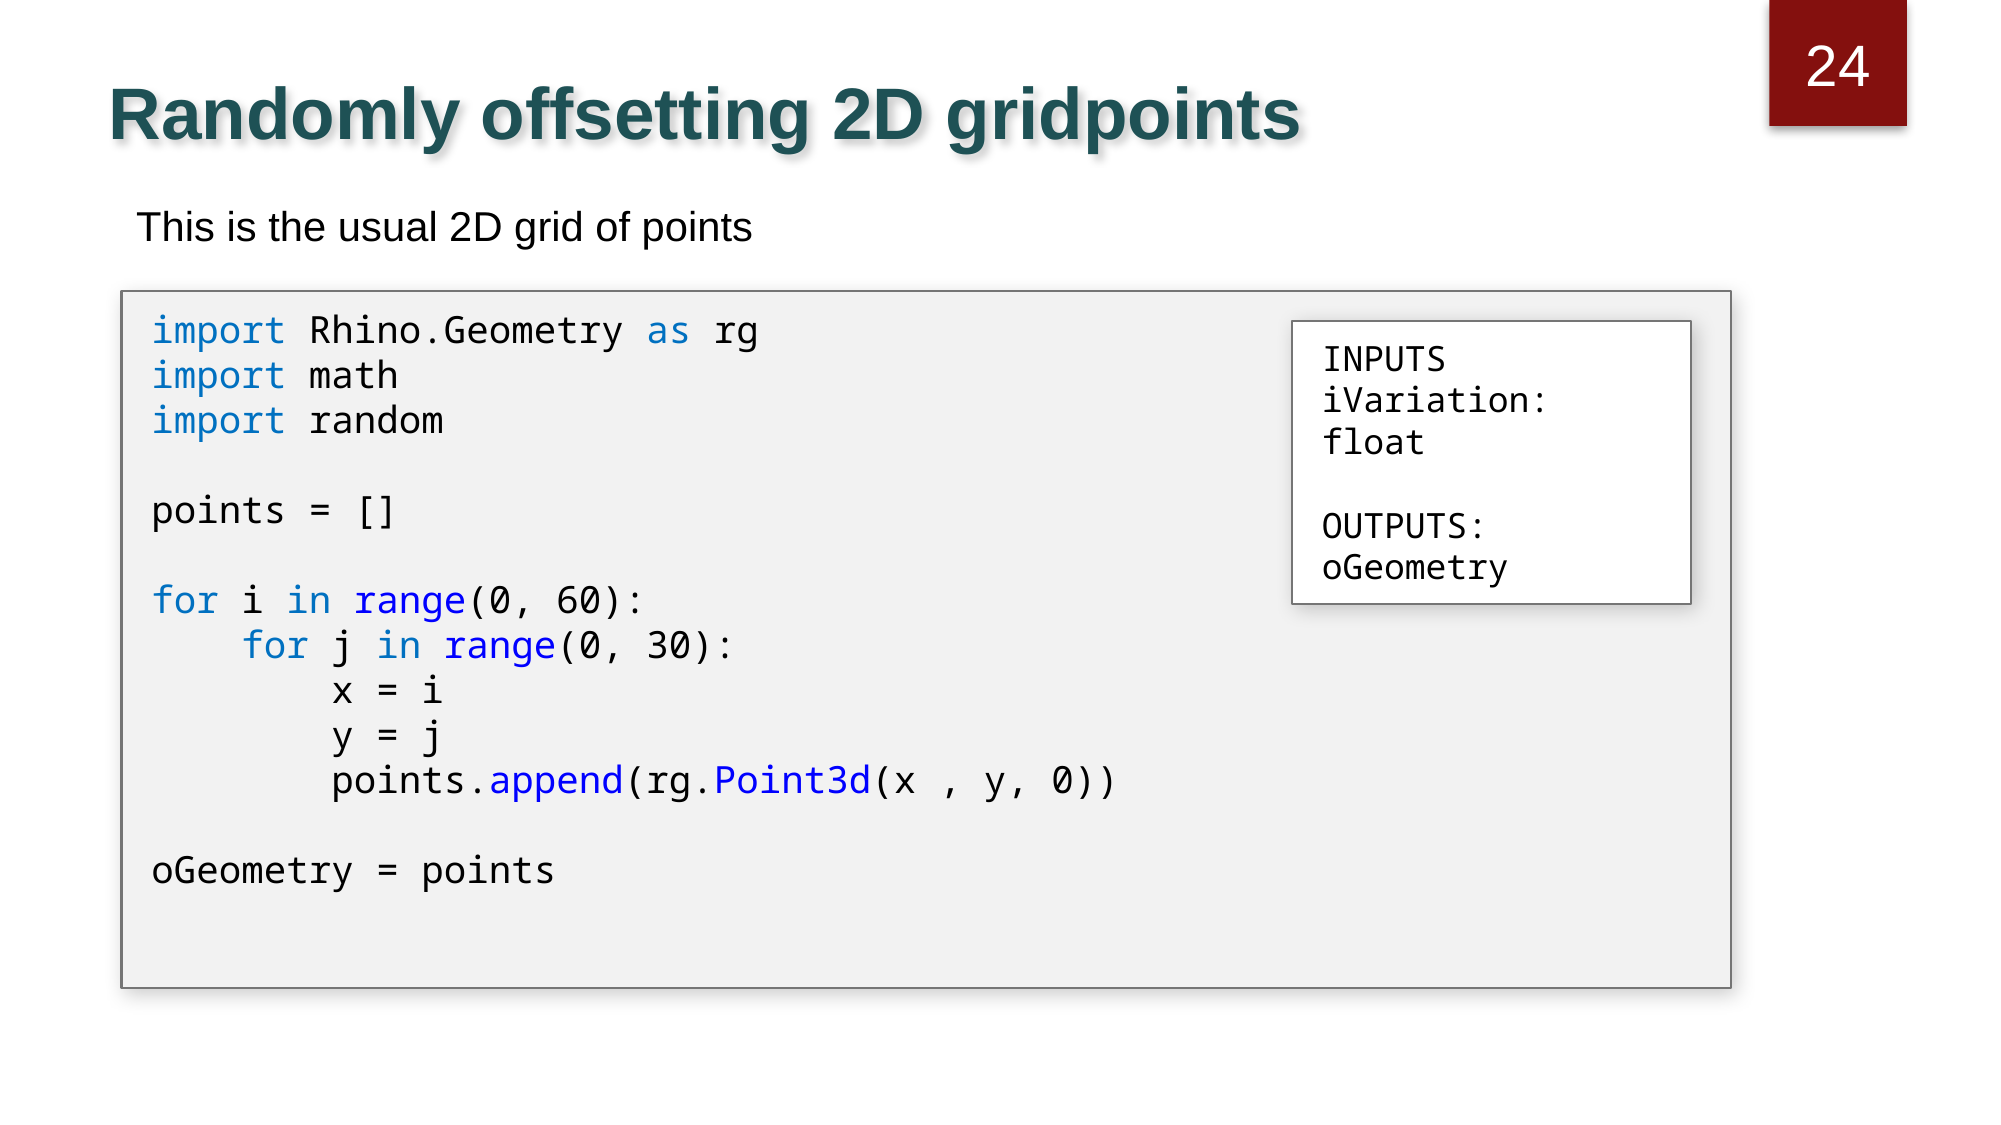

24
# Randomly offsetting 2D gridpoints
This is the usual 2D grid of points
import Rhino.Geometry as rg
import math
import random

points = []

for i in range(0, 60):
    for j in range(0, 30):
        x = i
        y = j
        points.append(rg.Point3d(x , y, 0))

oGeometry = points
INPUTS
iVariation: float

OUTPUTS:
oGeometry